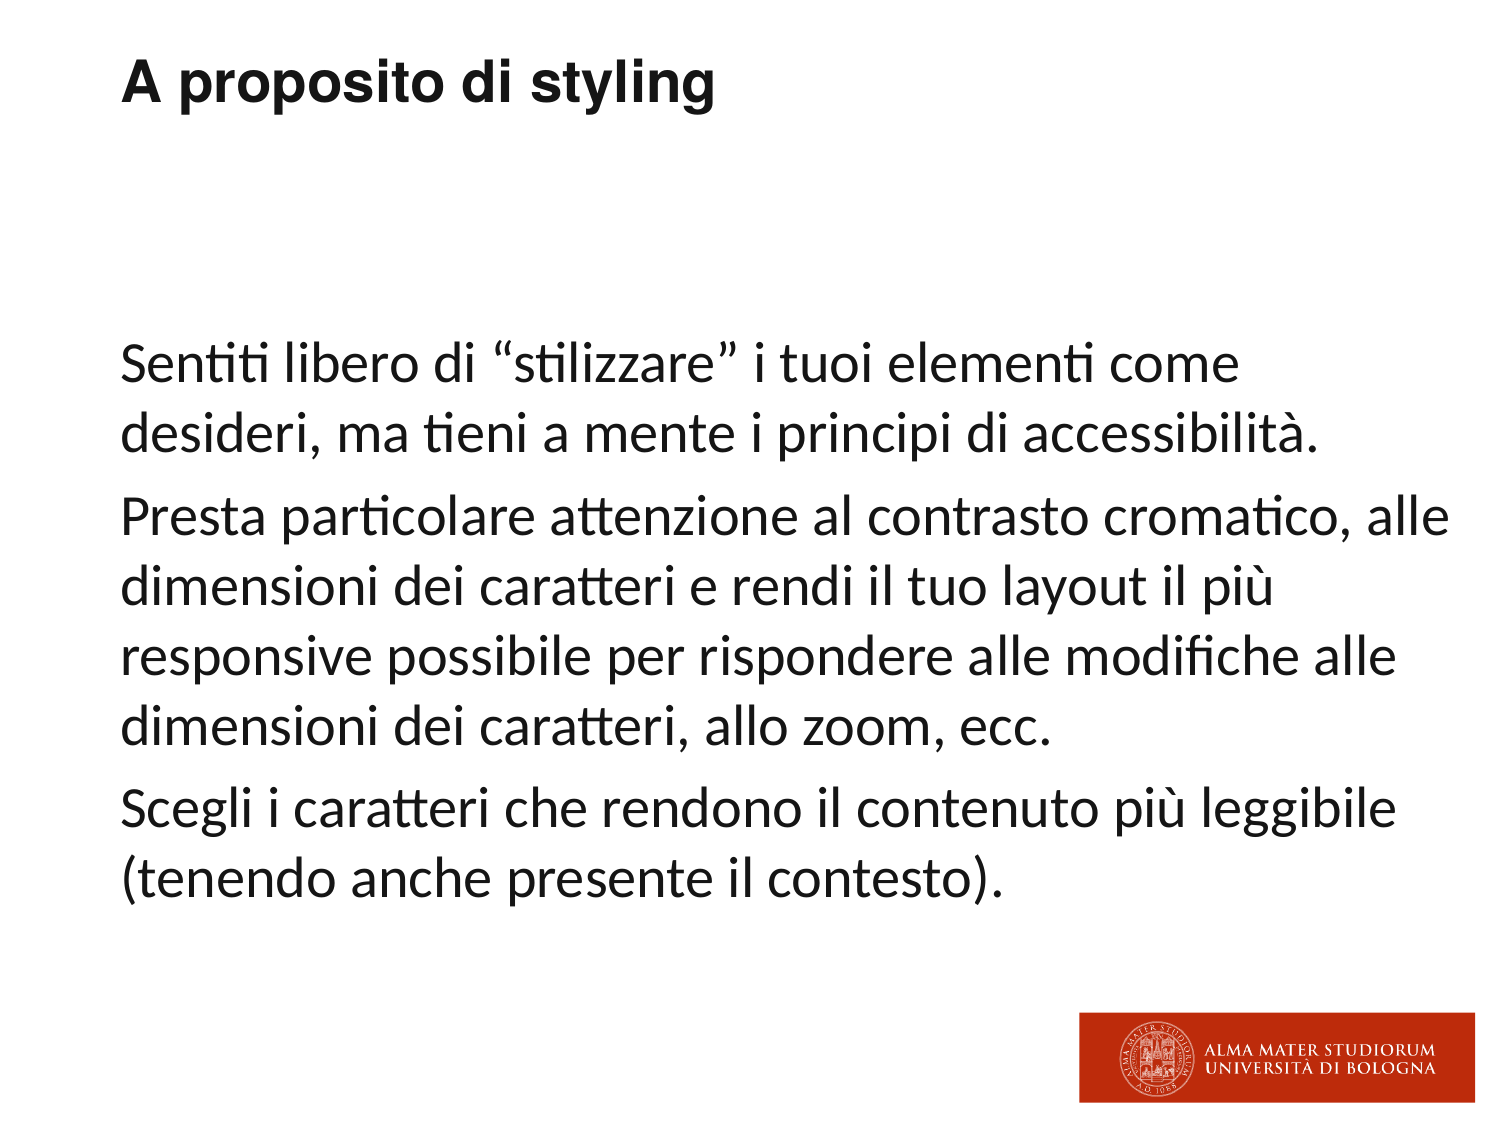

# A proposito di styling
Sentiti libero di “stilizzare” i tuoi elementi come desideri, ma tieni a mente i principi di accessibilità.
Presta particolare attenzione al contrasto cromatico, alle dimensioni dei caratteri e rendi il tuo layout il più responsive possibile per rispondere alle modifiche alle dimensioni dei caratteri, allo zoom, ecc.
Scegli i caratteri che rendono il contenuto più leggibile (tenendo anche presente il contesto).